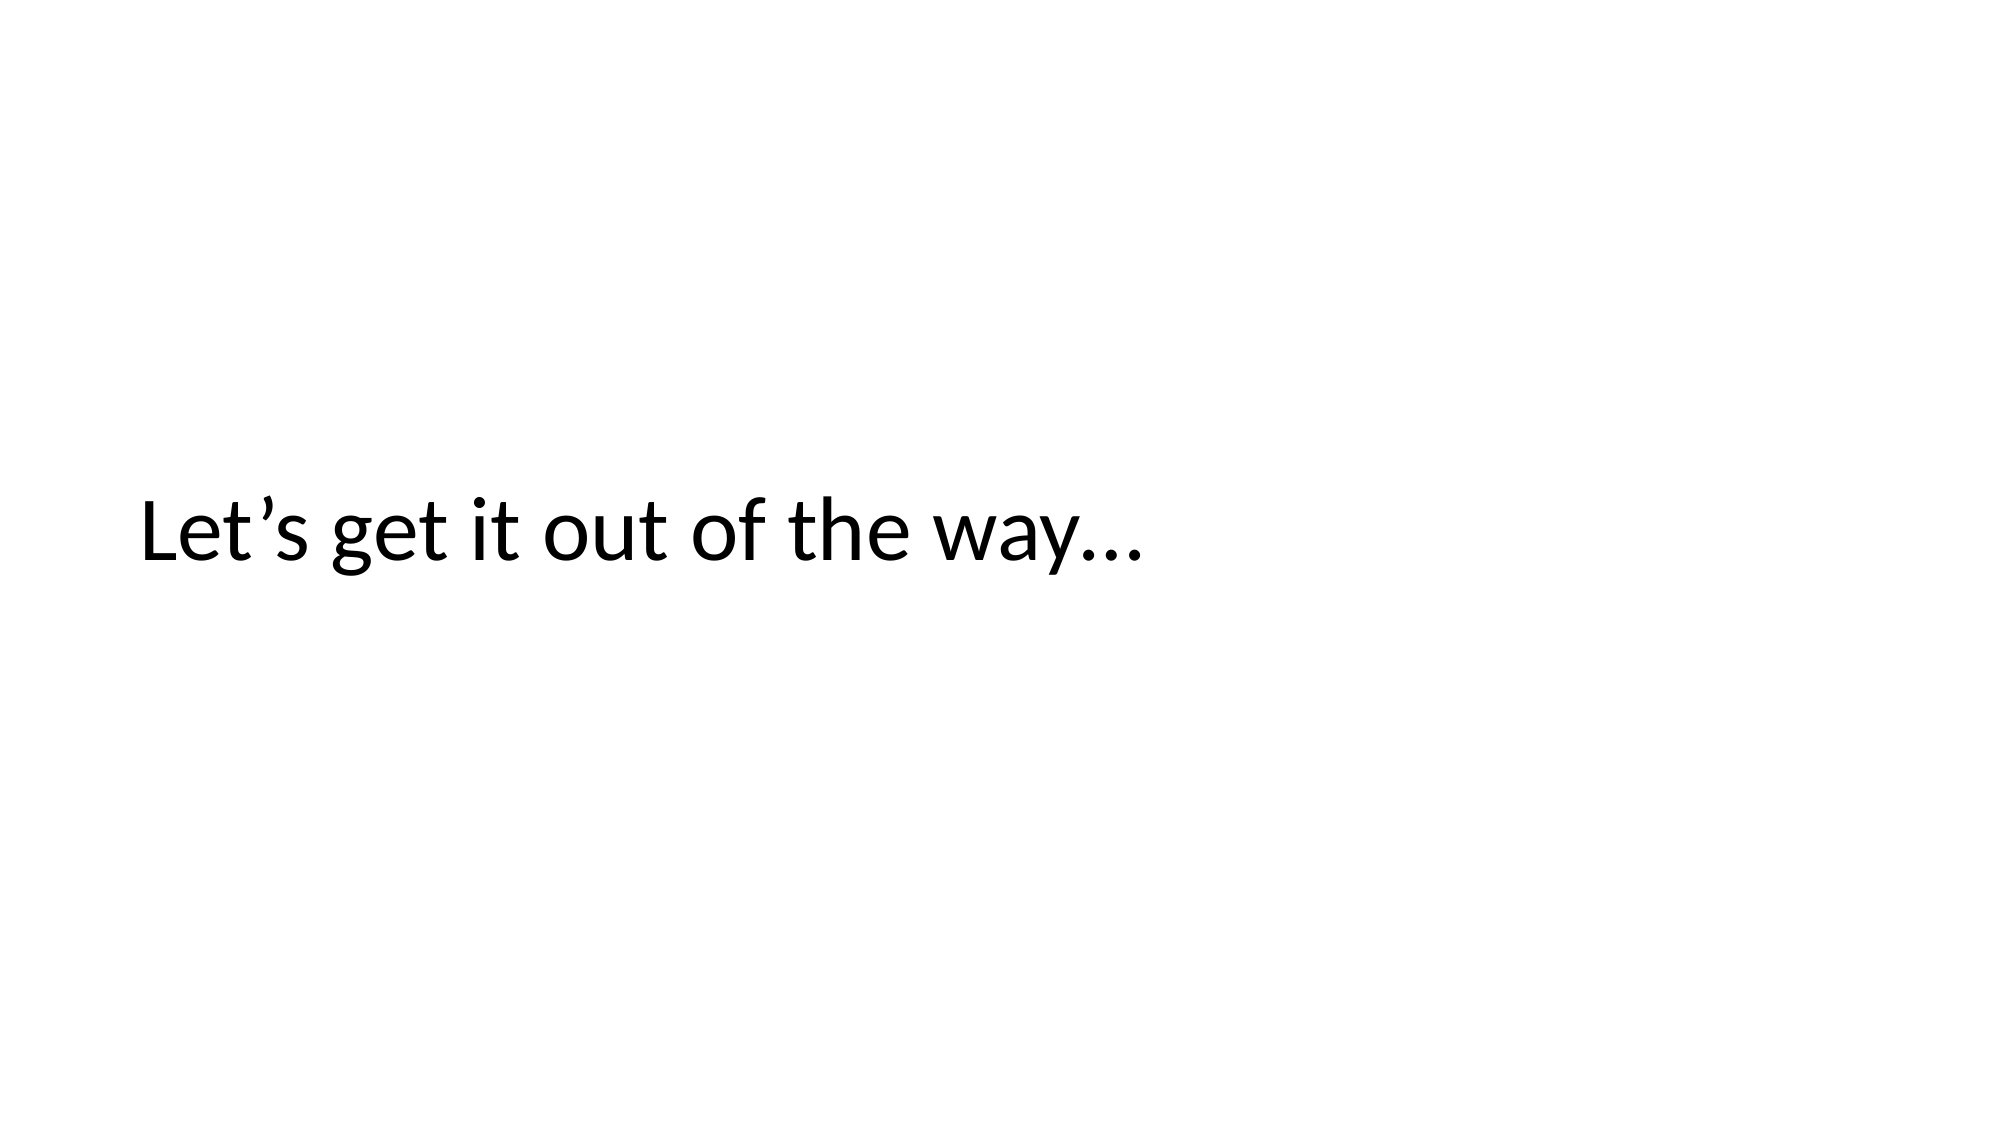

# Let’s get it out of the way…